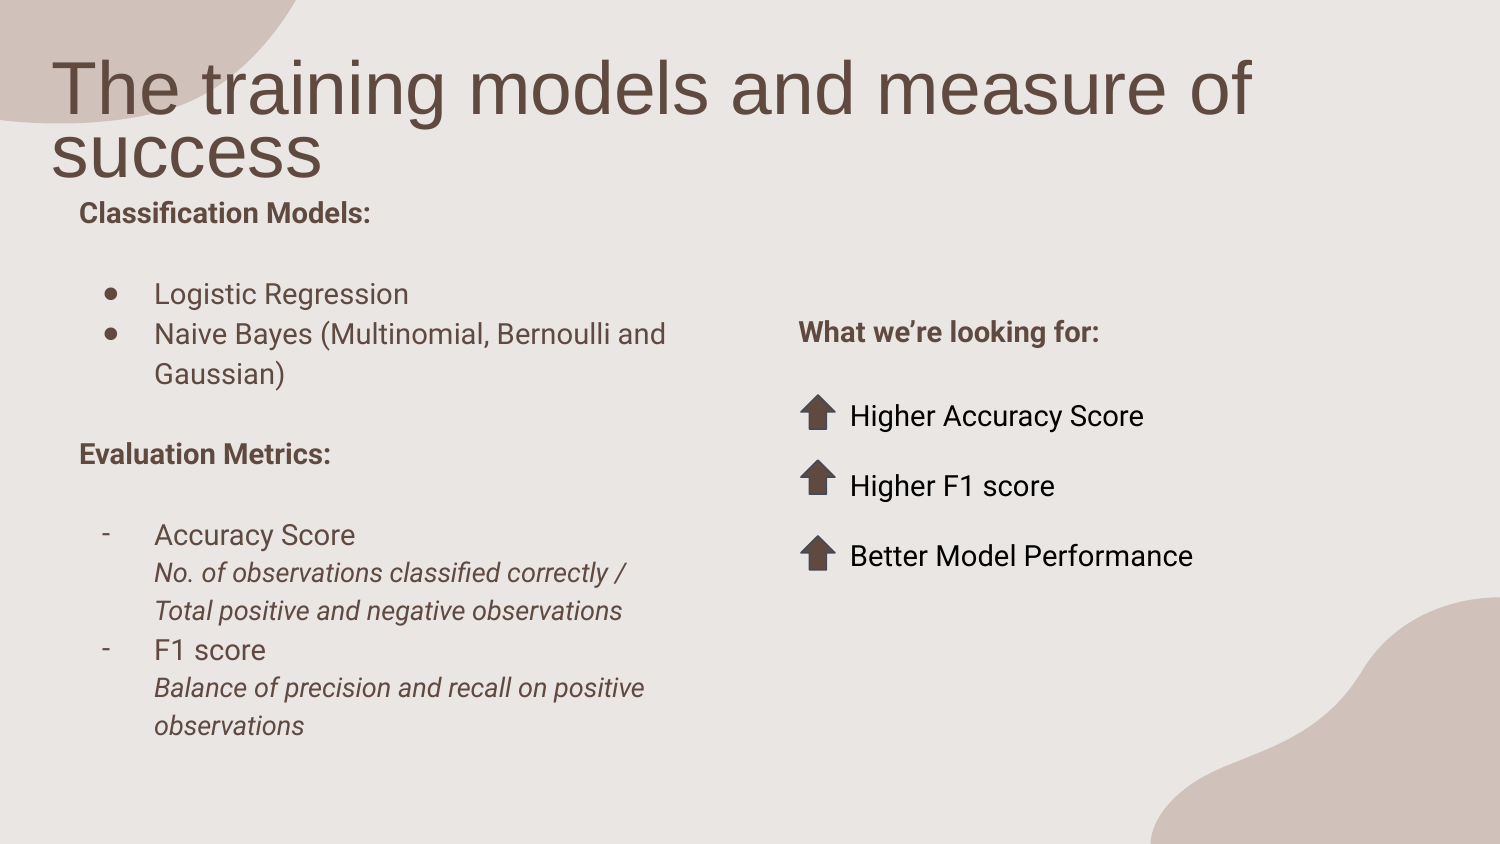

# The training models and measure of success
Classification Models:

Logistic Regression
Naive Bayes (Multinomial, Bernoulli and Gaussian)

Evaluation Metrics:

Accuracy Score
No. of observations classified correctly / Total positive and negative observations
F1 score
Balance of precision and recall on positive observations
What we’re looking for:
Higher Accuracy Score

Higher F1 score

Better Model Performance